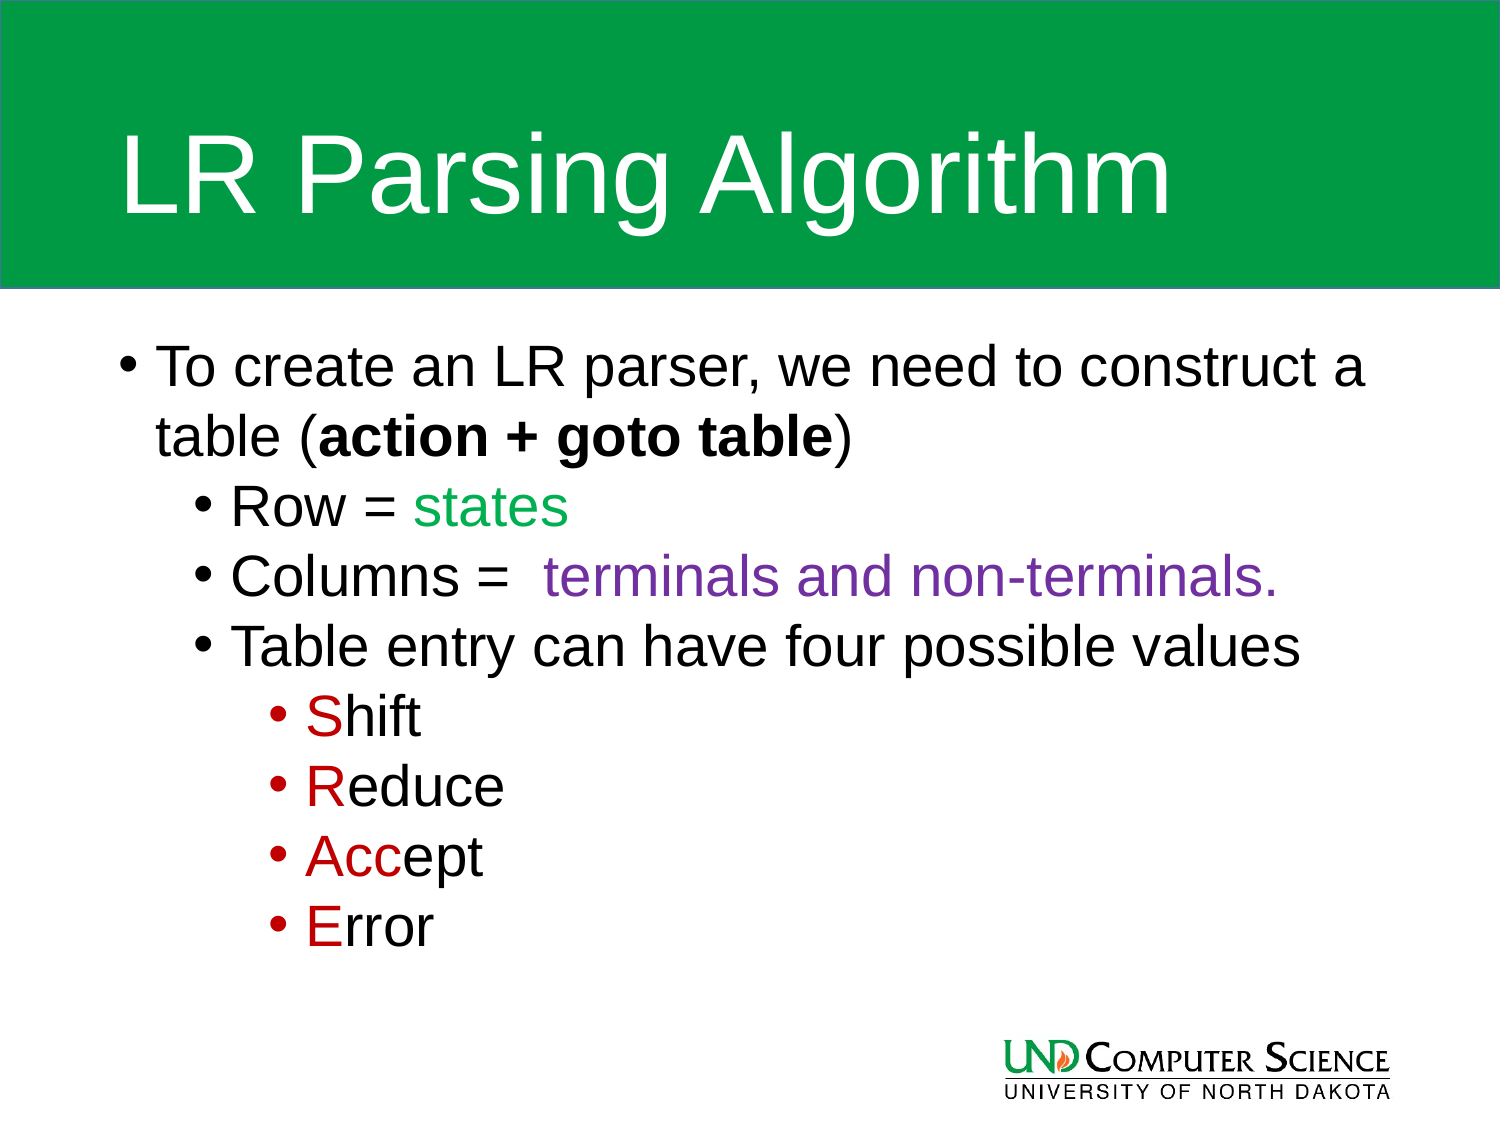

# LR Parsing Algorithm
To create an LR parser, we need to construct a table (action + goto table)
Row = states
Columns =  terminals and non-terminals.
Table entry can have four possible values
Shift
Reduce
Accept
Error